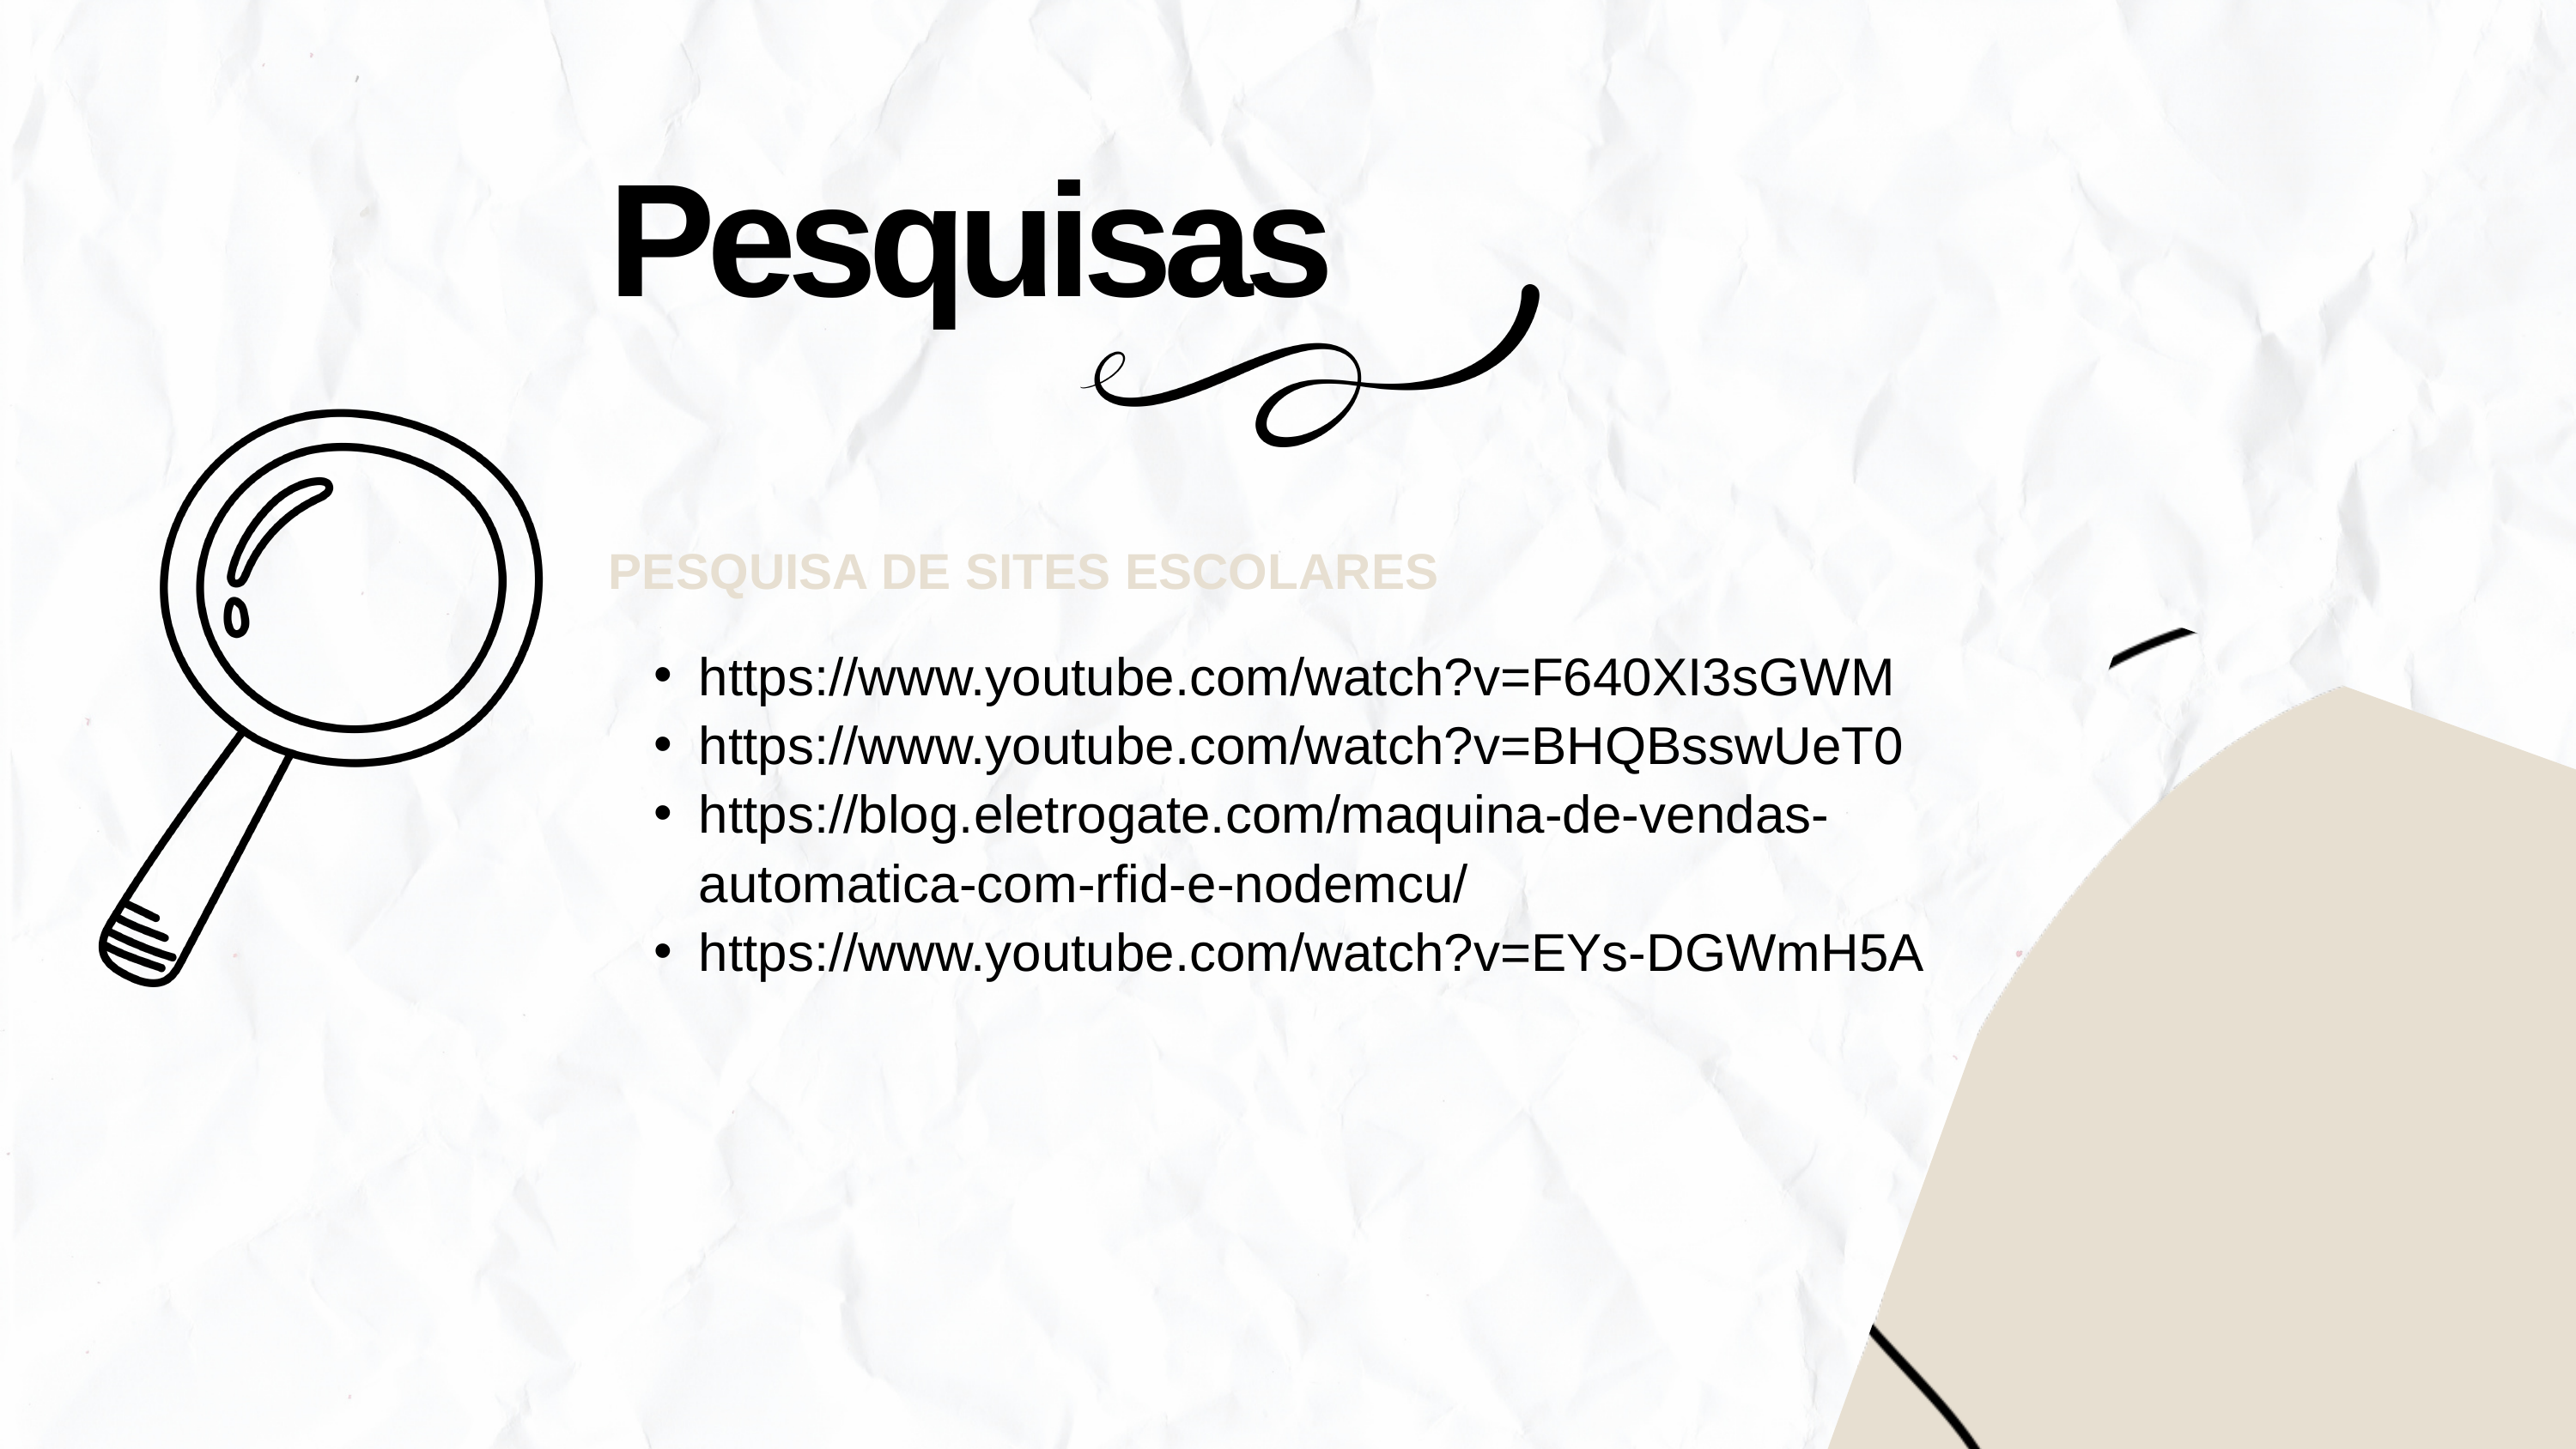

Pesquisas

PESQUISA DE SITES ESCOLARES
https://www.youtube.com/watch?v=F640XI3sGWM
https://www.youtube.com/watch?v=BHQBsswUeT0
https://blog.eletrogate.com/maquina-de-vendas-automatica-com-rfid-e-nodemcu/
https://www.youtube.com/watch?v=EYs-DGWmH5A